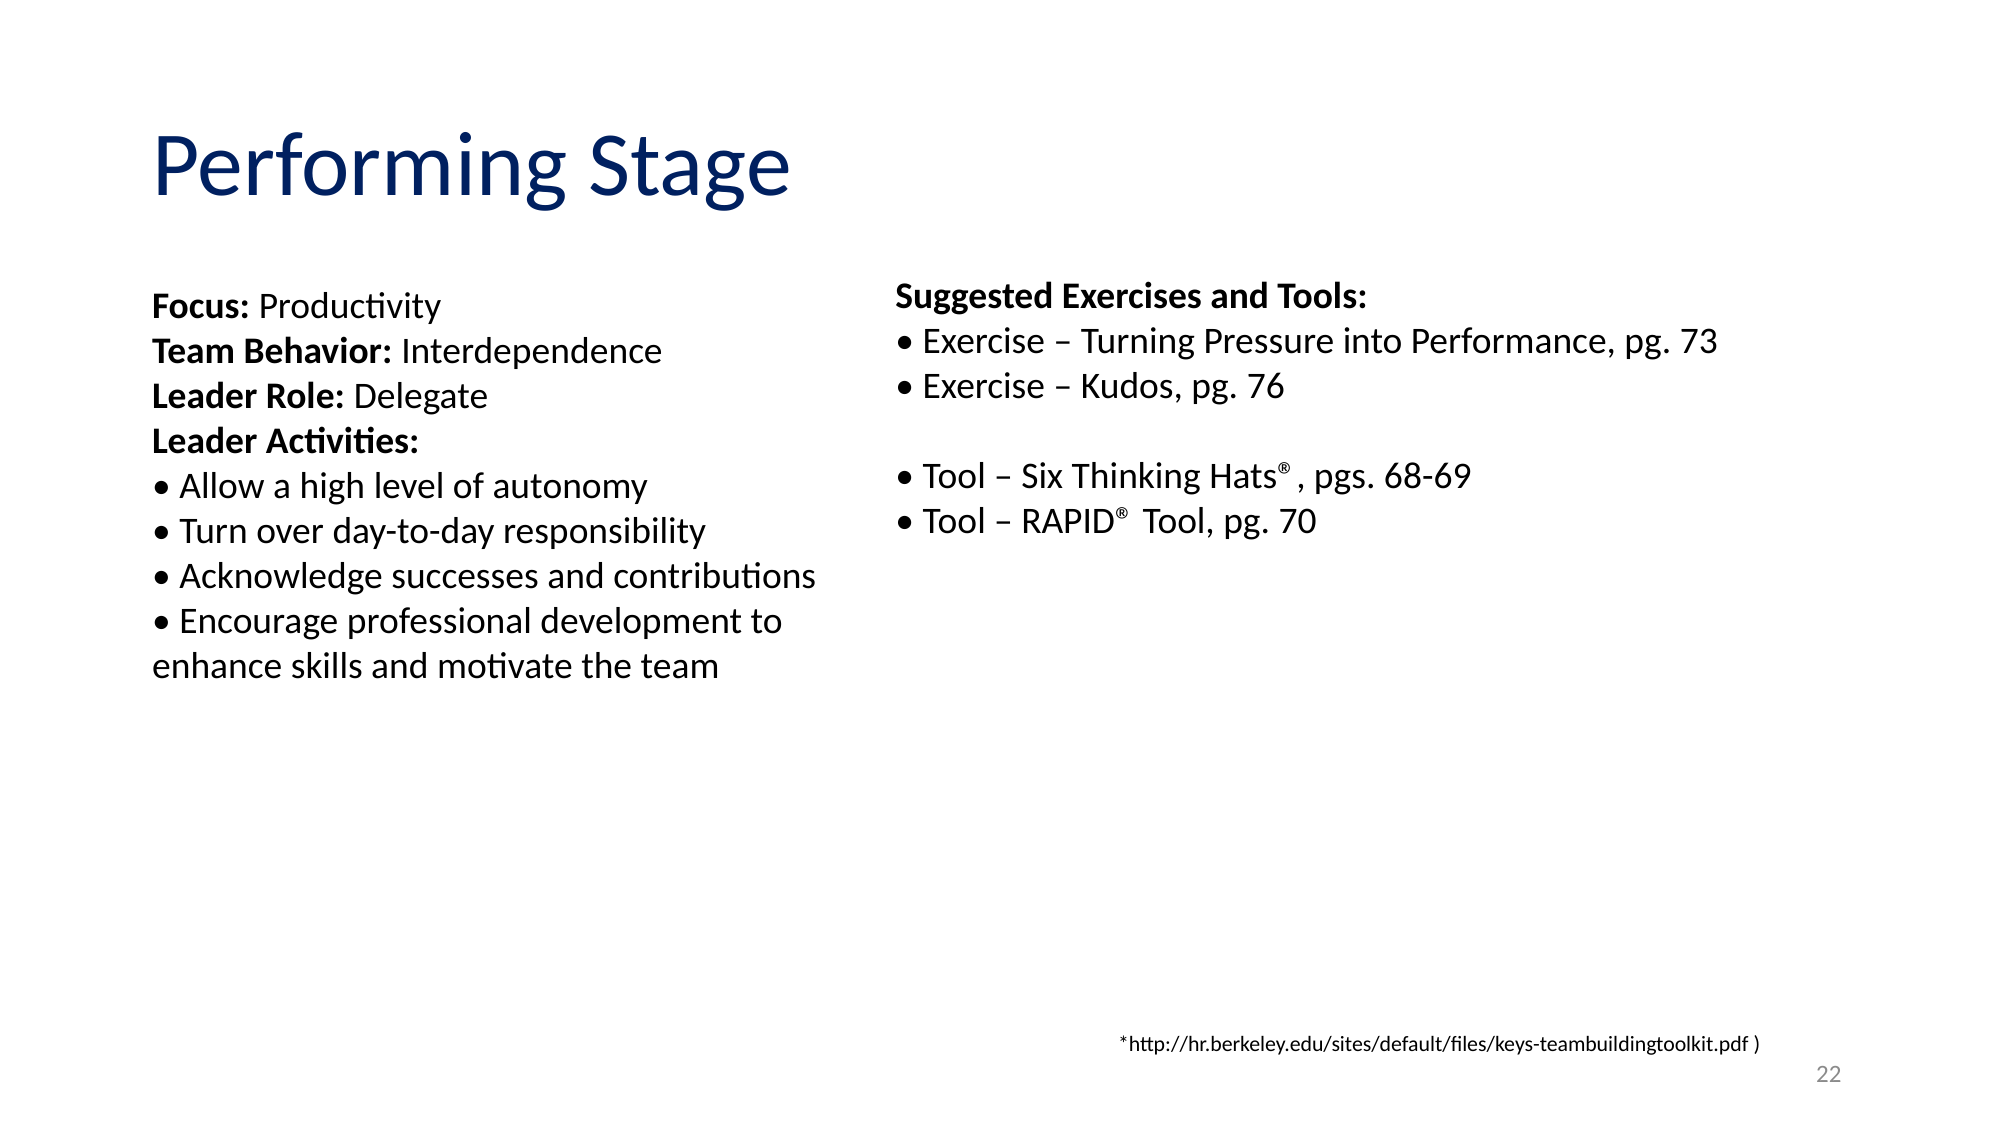

# Performing Stage

Focus: Productivity
Team Behavior: Interdependence
Leader Role: Delegate
Leader Activities:
• Allow a high level of autonomy
• Turn over day-to-day responsibility
• Acknowledge successes and contributions
• Encourage professional development to enhance skills and motivate the team

Suggested Exercises and Tools:
• Exercise – Turning Pressure into Performance, pg. 73
• Exercise – Kudos, pg. 76

• Tool – Six Thinking Hats®, pgs. 68-69
• Tool – RAPID® Tool, pg. 70

*http://hr.berkeley.edu/sites/default/files/keys-teambuildingtoolkit.pdf )
22